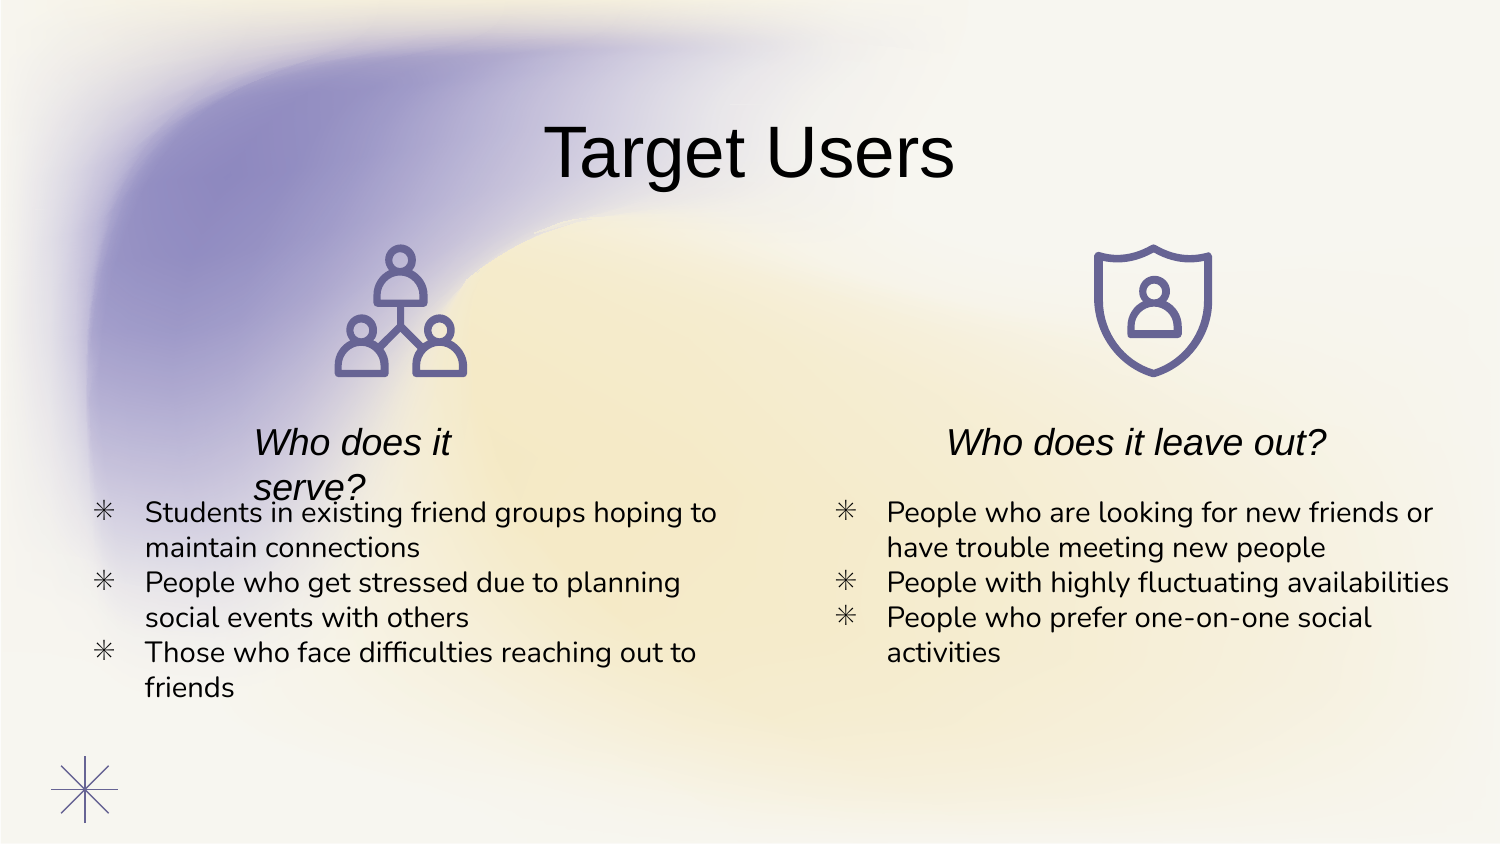

# Target Users

Who does it serve?
Who does it leave out?
Students in existing friend groups hoping to maintain connections
People who get stressed due to planning social events with others
Those who face difficulties reaching out to friends
People who are looking for new friends or have trouble meeting new people
People with highly fluctuating availabilities
People who prefer one-on-one social activities